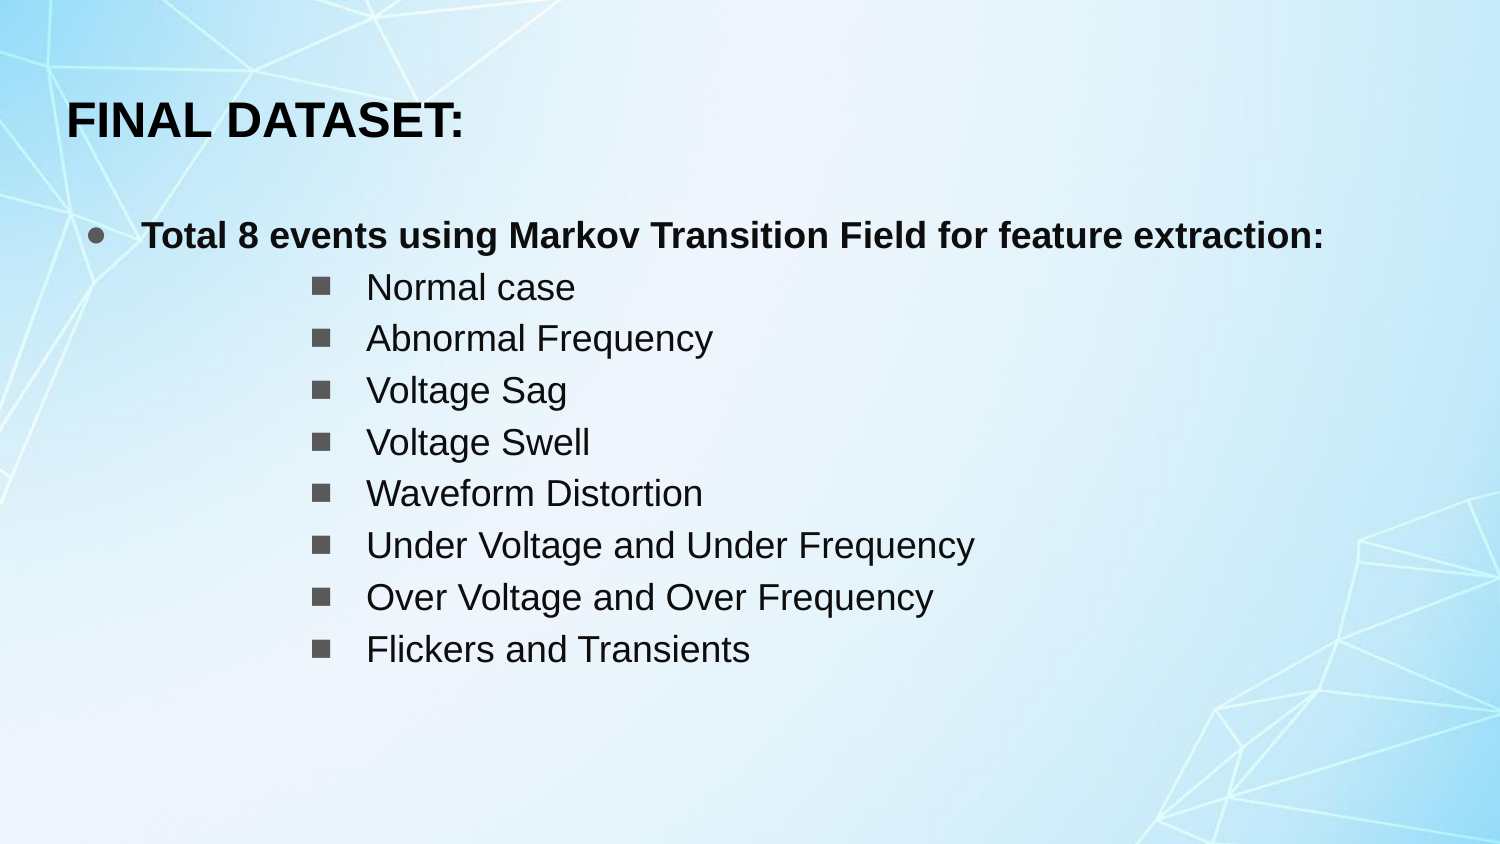

# FINAL DATASET:
Total 8 events using Markov Transition Field for feature extraction:
Normal case
Abnormal Frequency
Voltage Sag
Voltage Swell
Waveform Distortion
Under Voltage and Under Frequency
Over Voltage and Over Frequency
Flickers and Transients